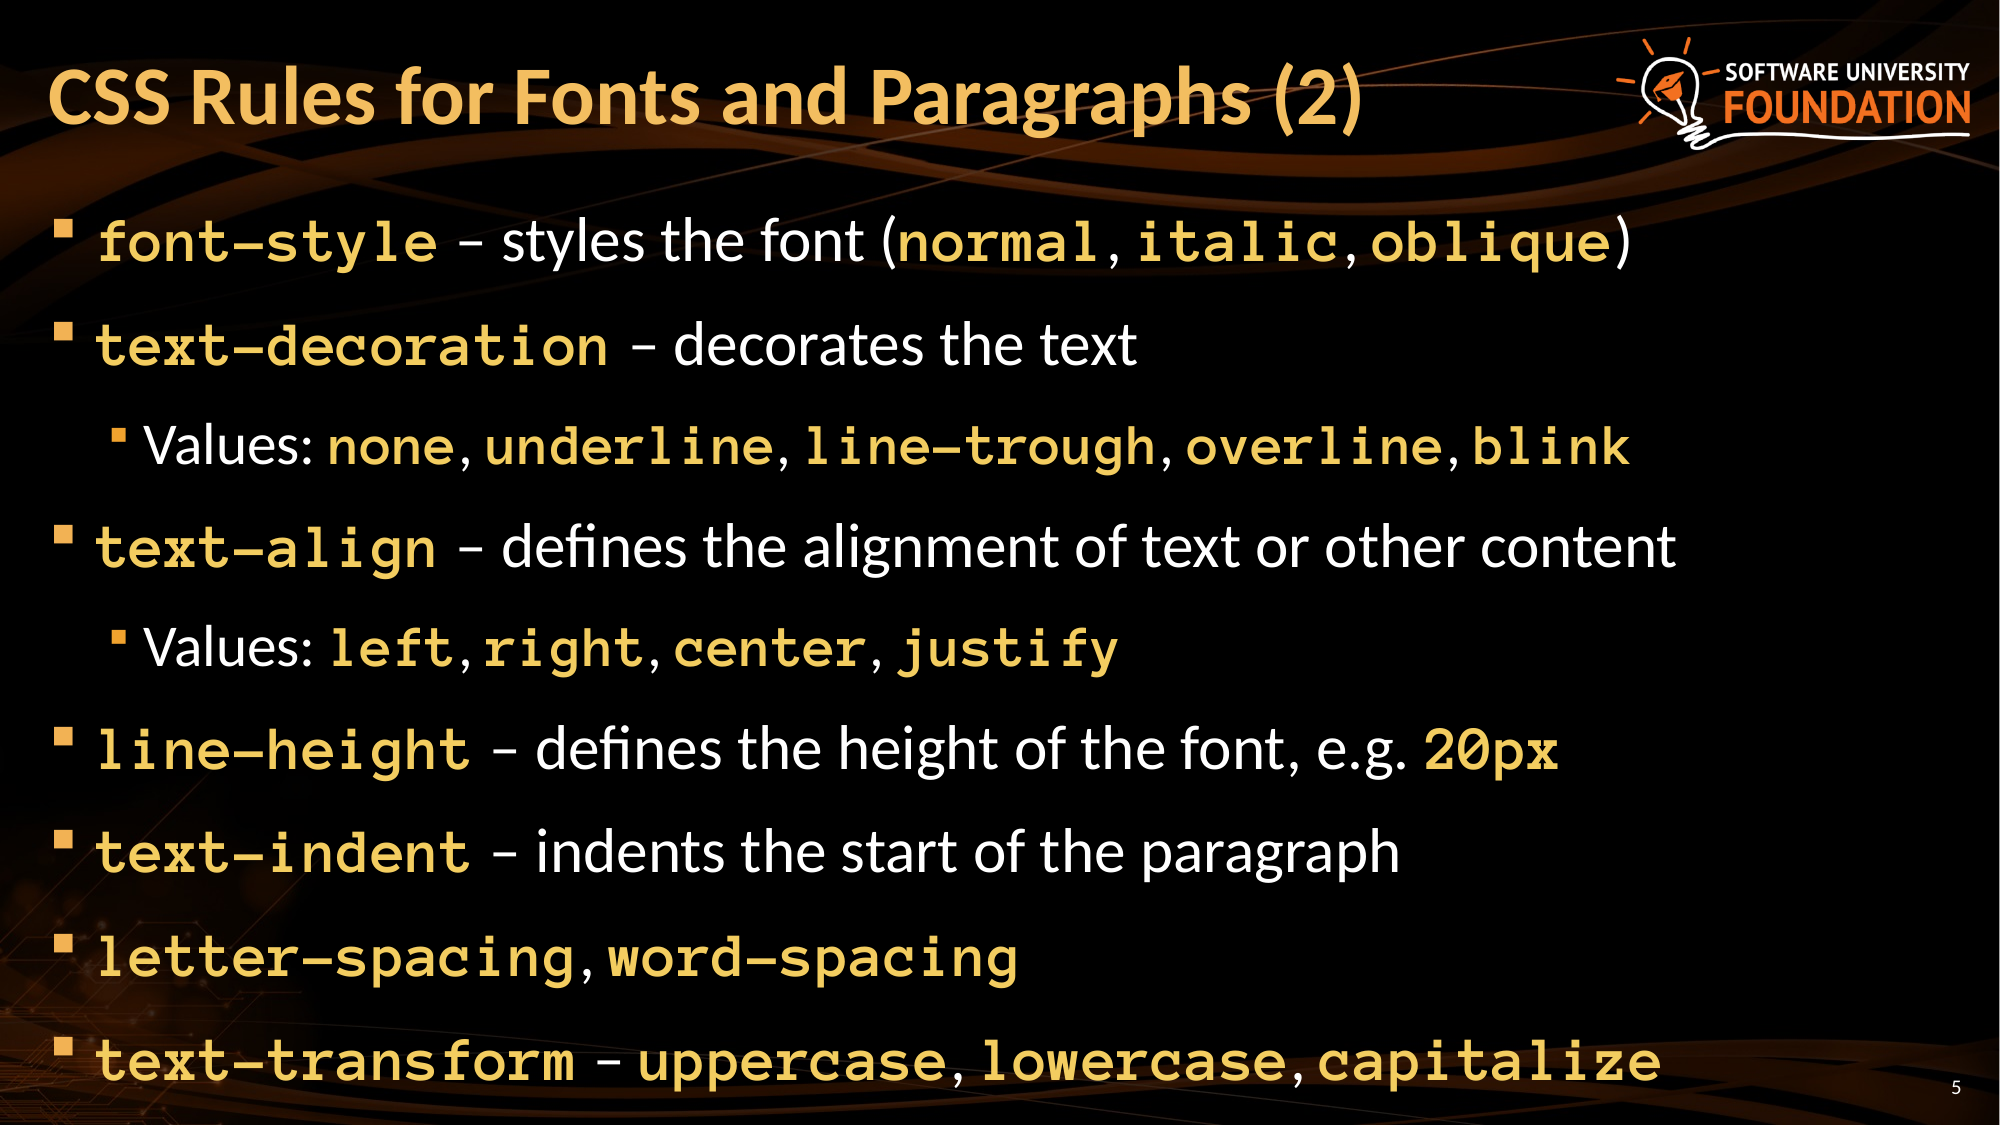

# CSS Rules for Fonts and Paragraphs (2)
font-style – styles the font (normal, italic, oblique)
text-decoration – decorates the text
Values: none, underline, line-trough, overline, blink
text-align – defines the alignment of text or other content
Values: left, right, center, justify
line-height – defines the height of the font, e.g. 20px
text-indent – indents the start of the paragraph
letter-spacing, word-spacing
text-transform – uppercase, lowercase, capitalize
5